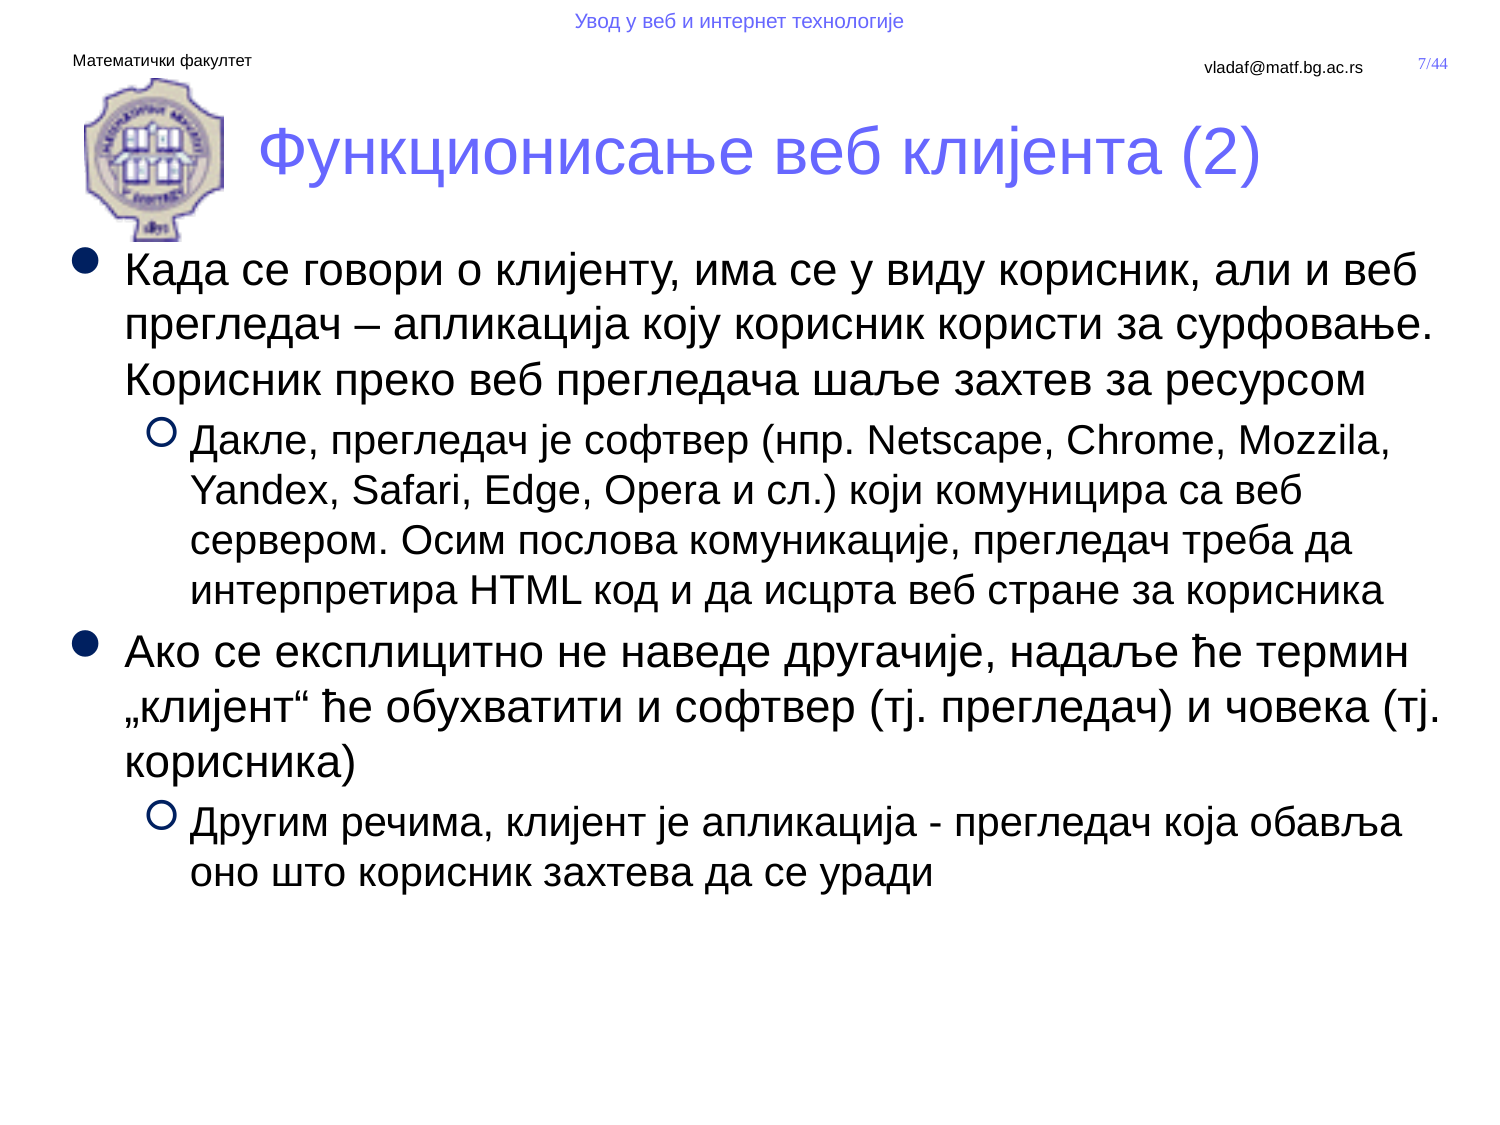

# Функционисање веб клијента (2)
Када се говори о клијенту, има се у виду корисник, али и веб прегледач – апликација коју корисник користи за сурфовање. Корисник преко веб прегледача шаље захтев за ресурсом
Дакле, прегледач је софтвер (нпр. Netscape, Chrome, Mozzila, Yandex, Safari, Edge, Opera и сл.) који комуницира са веб сервером. Осим послова комуникације, прегледач треба да интерпретира HTML код и да исцрта веб стране за корисника
Ако се експлицитно не наведе другачије, надаље ће термин „клијент“ ће обухватити и софтвер (тј. прегледач) и човека (тј. корисника)
Другим речима, клијент је апликација - прегледач која обавља оно што корисник захтева да се уради